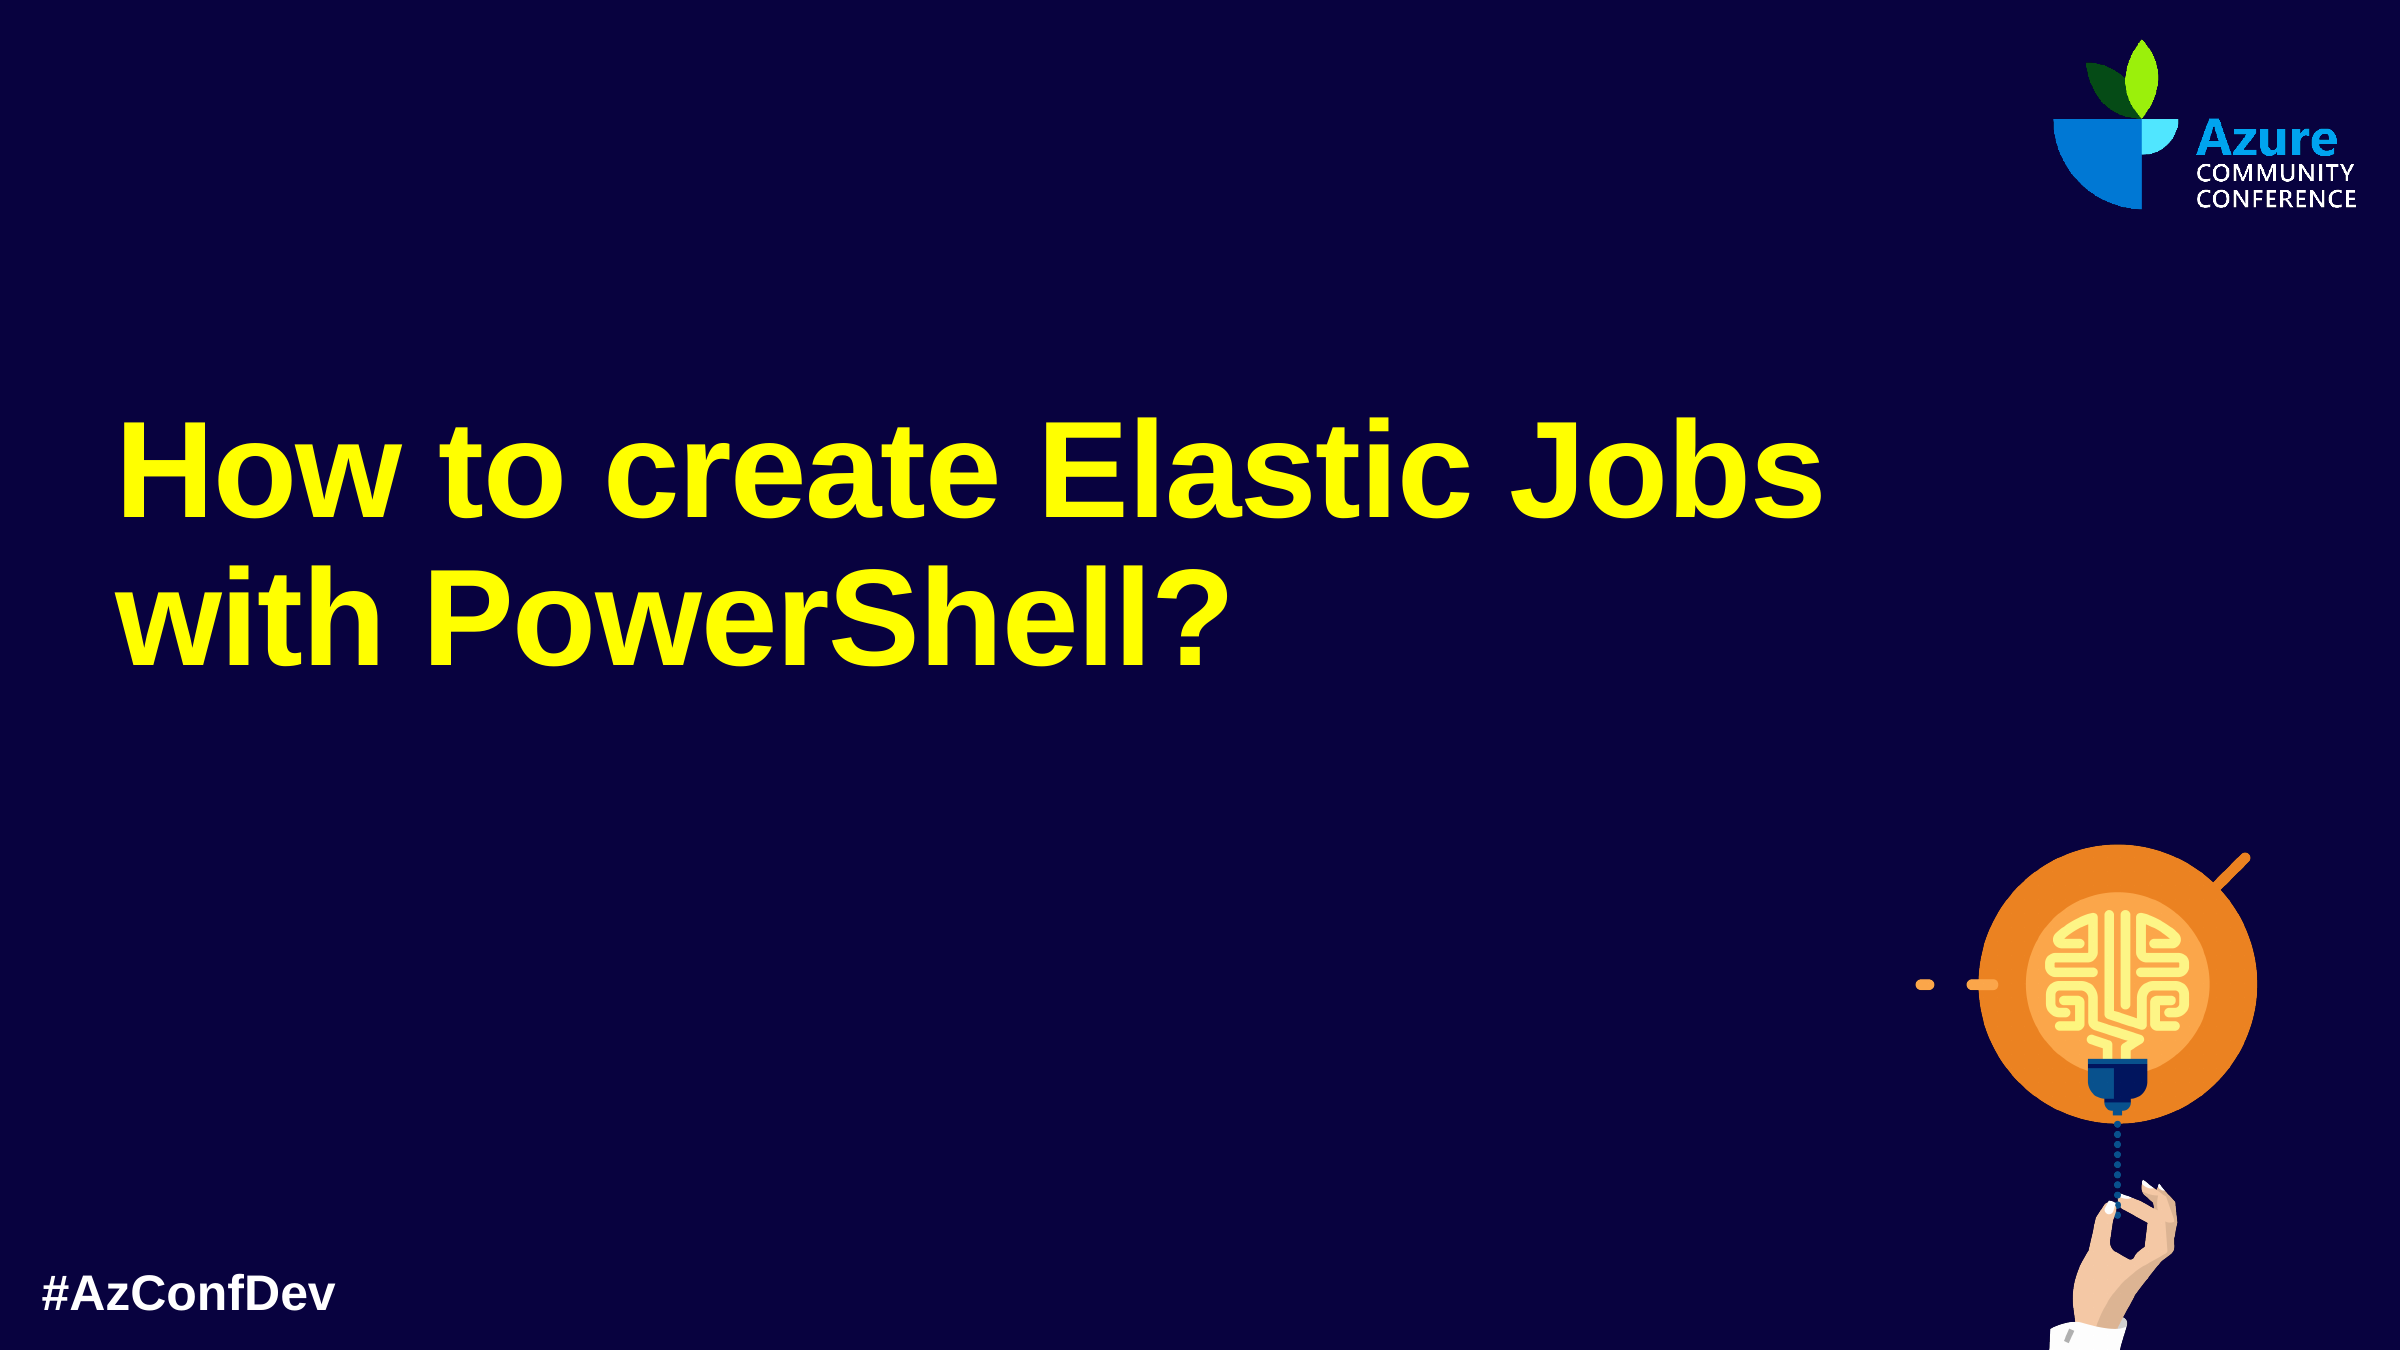

# How to create Elastic Jobs with PowerShell?